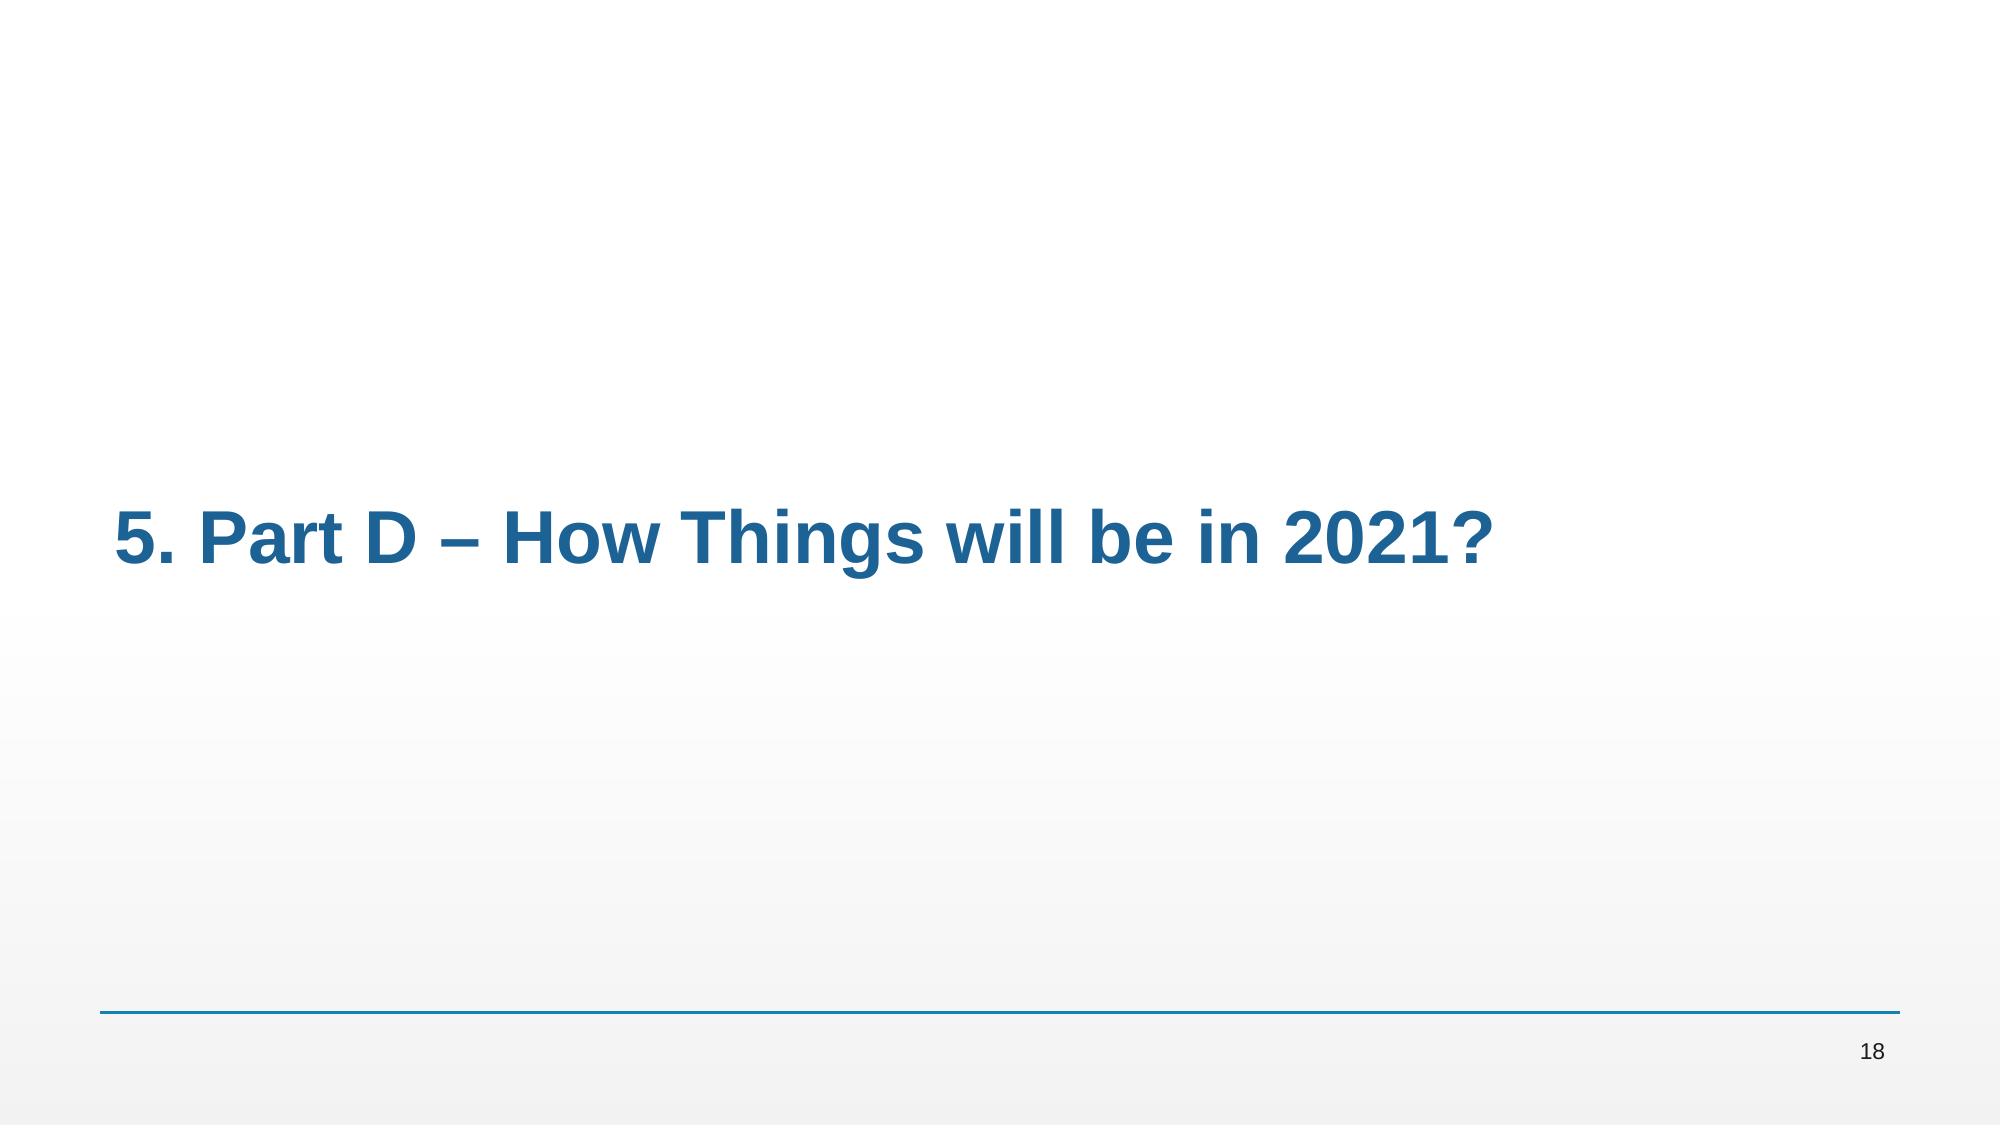

5. Part D – How Things will be in 2021?
18